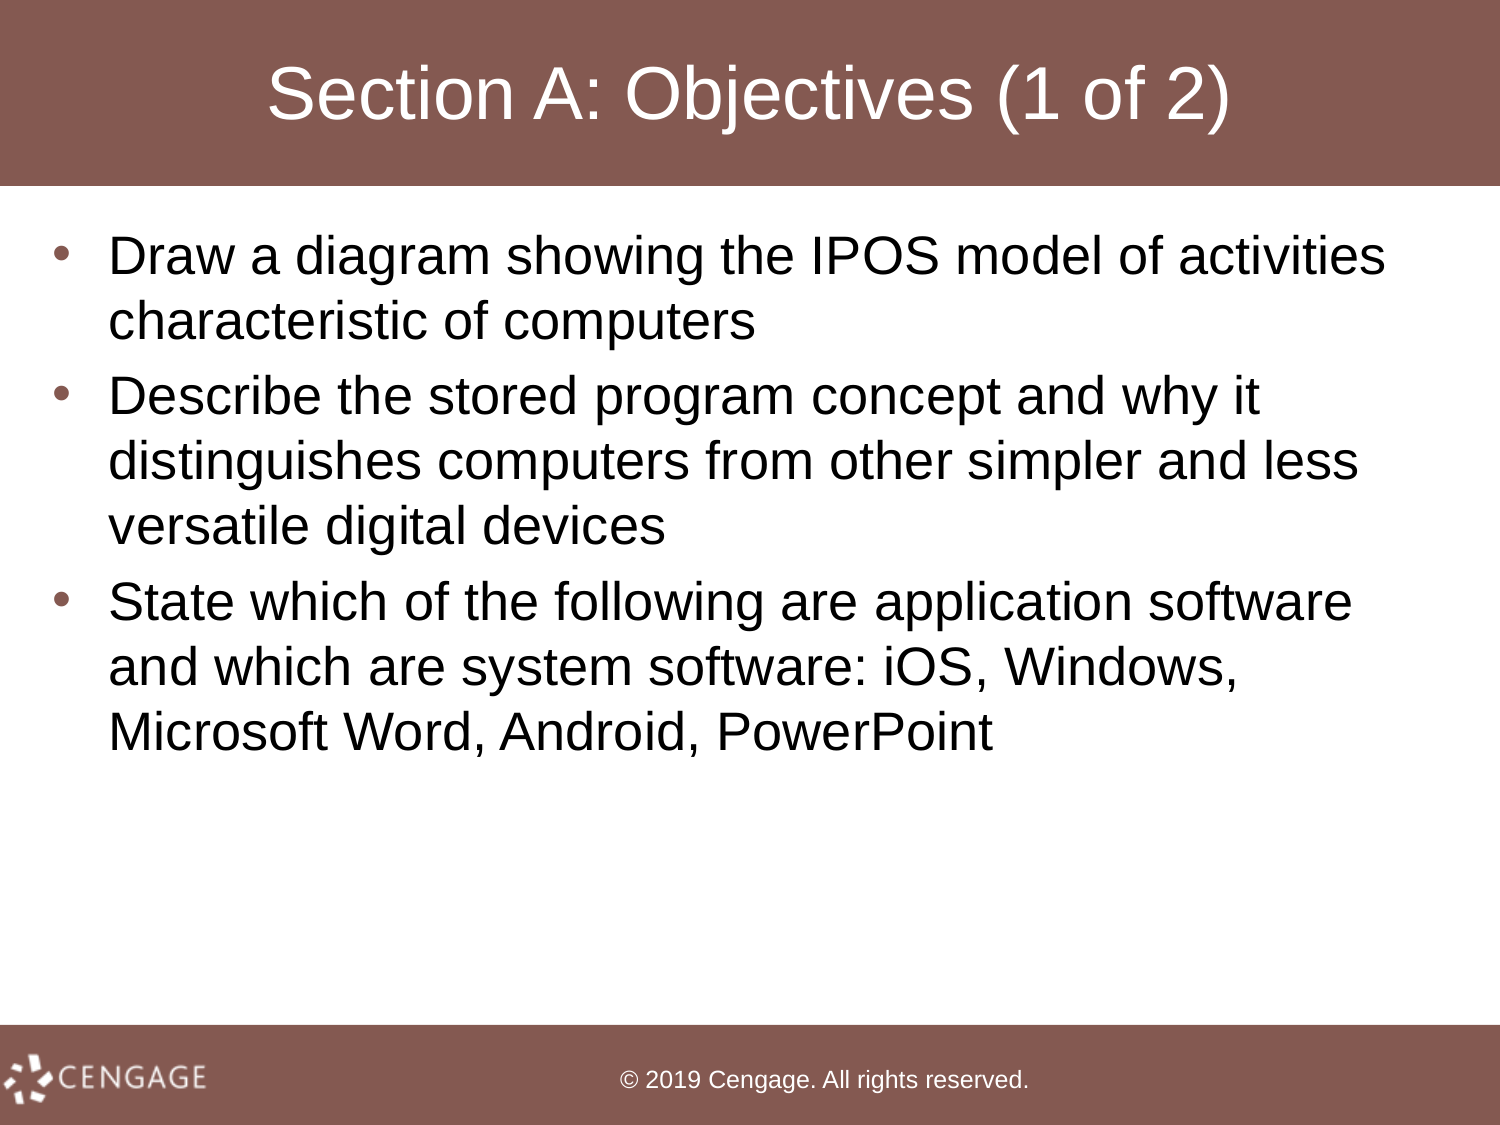

# Section A: Objectives (1 of 2)
Draw a diagram showing the IPOS model of activities characteristic of computers
Describe the stored program concept and why it distinguishes computers from other simpler and less versatile digital devices
State which of the following are application software and which are system software: iOS, Windows, Microsoft Word, Android, PowerPoint